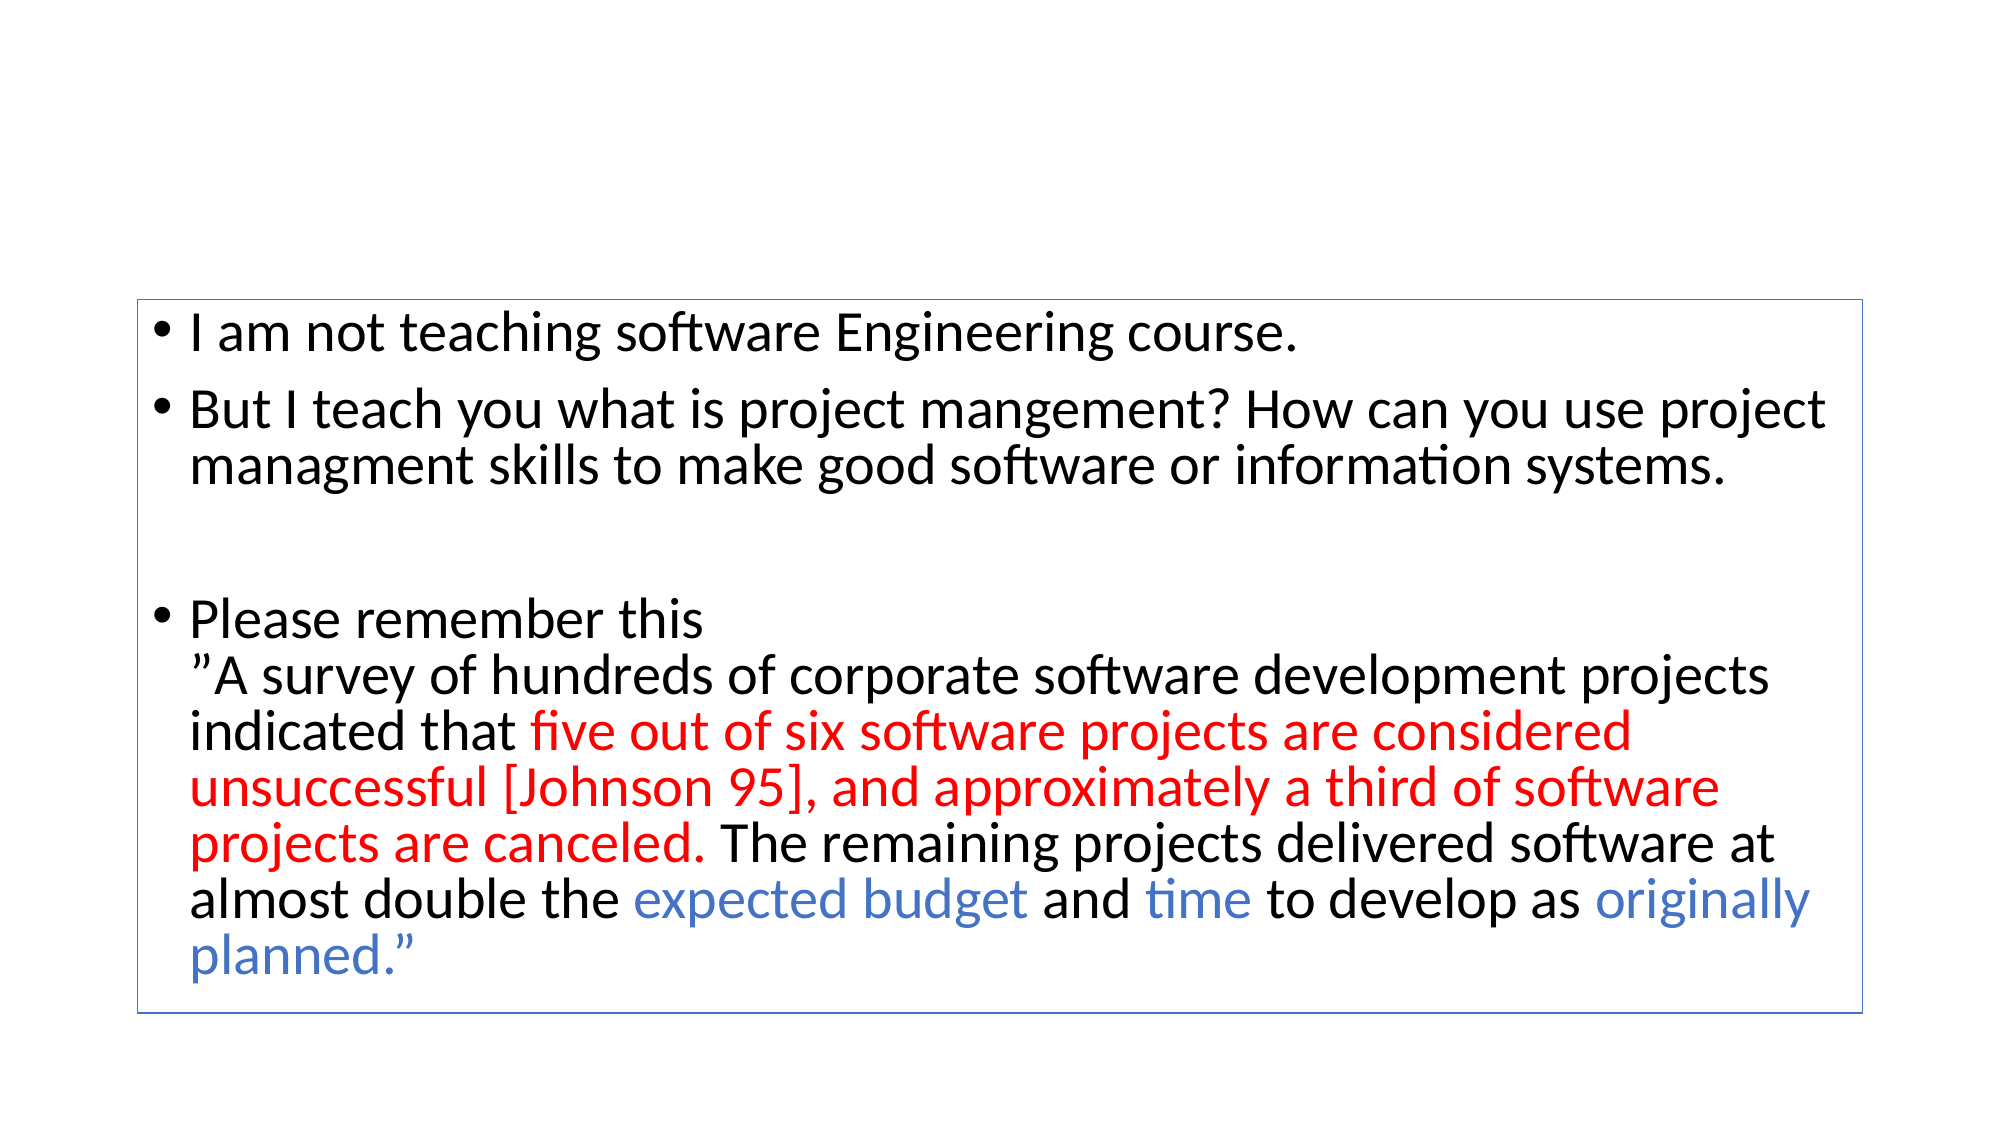

#
I am not teaching software Engineering course.
But I teach you what is project mangement? How can you use project managment skills to make good software or information systems.

Please remember this
”A survey of hundreds of corporate software development projects indicated that five out of six software projects are considered unsuccessful [Johnson 95], and approximately a third of software projects are canceled. The remaining projects delivered software at almost double the expected budget and time to develop as originally planned.”